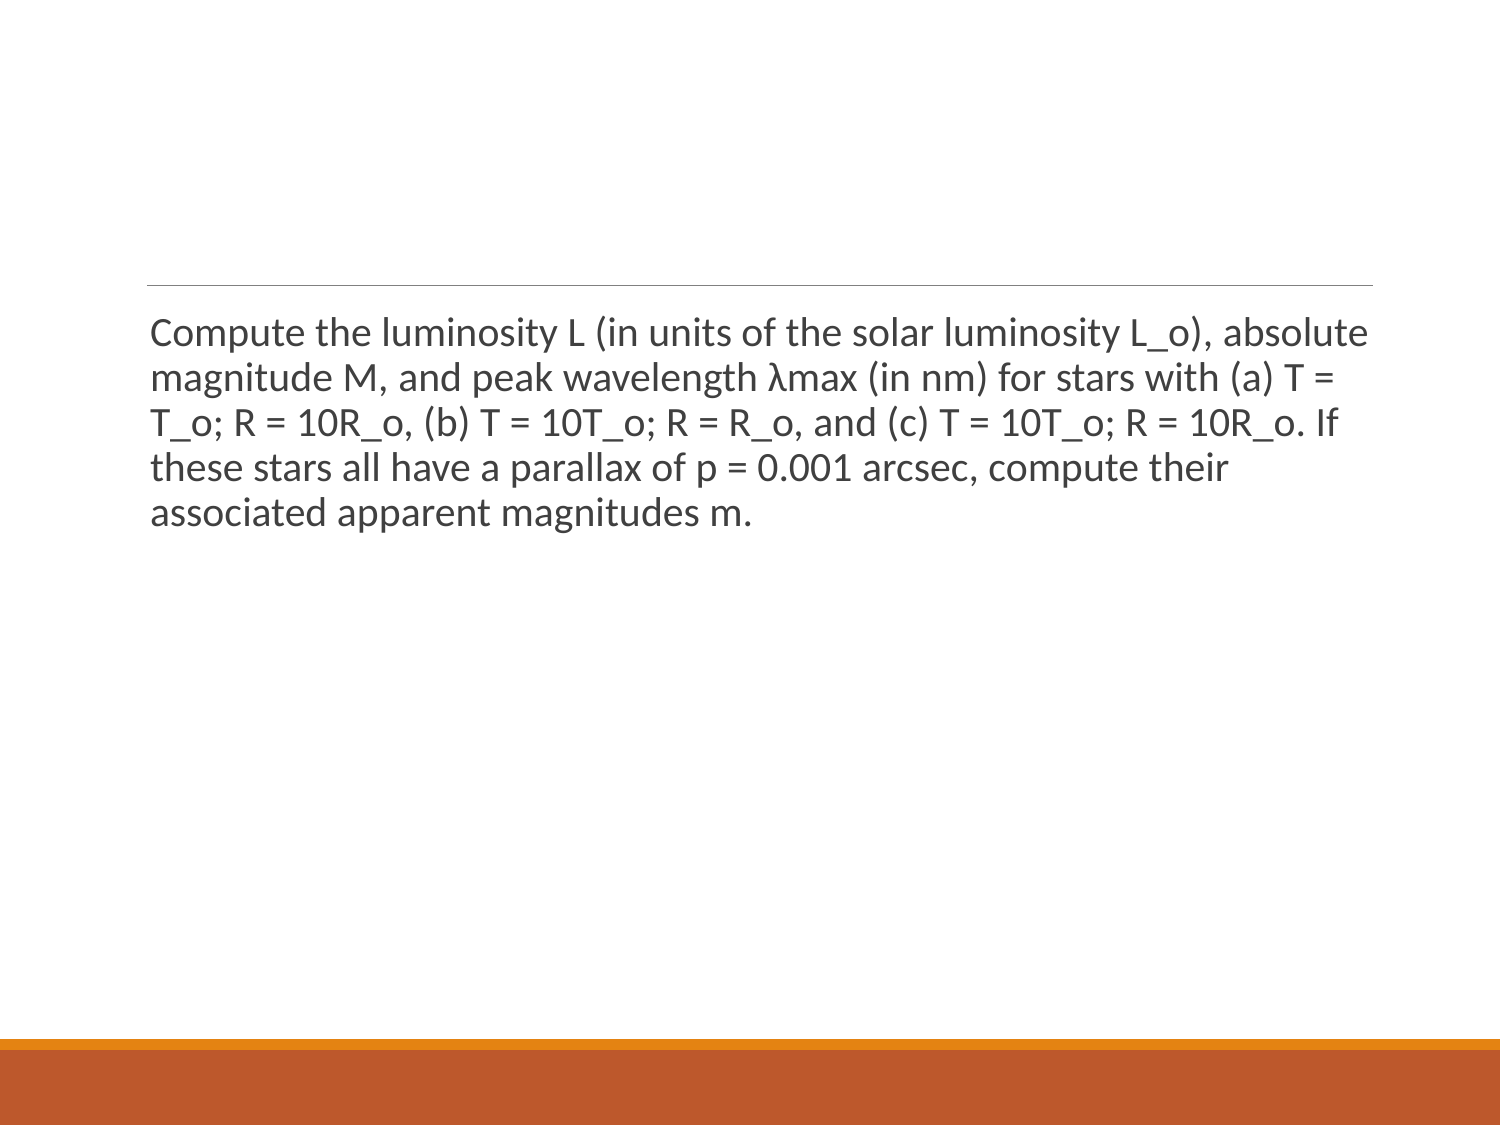

#
Compute the luminosity L (in units of the solar luminosity L_o), absolute magnitude M, and peak wavelength λmax (in nm) for stars with (a) T = T_o; R = 10R_o, (b) T = 10T_o; R = R_o, and (c) T = 10T_o; R = 10R_o. If these stars all have a parallax of p = 0.001 arcsec, compute their associated apparent magnitudes m.